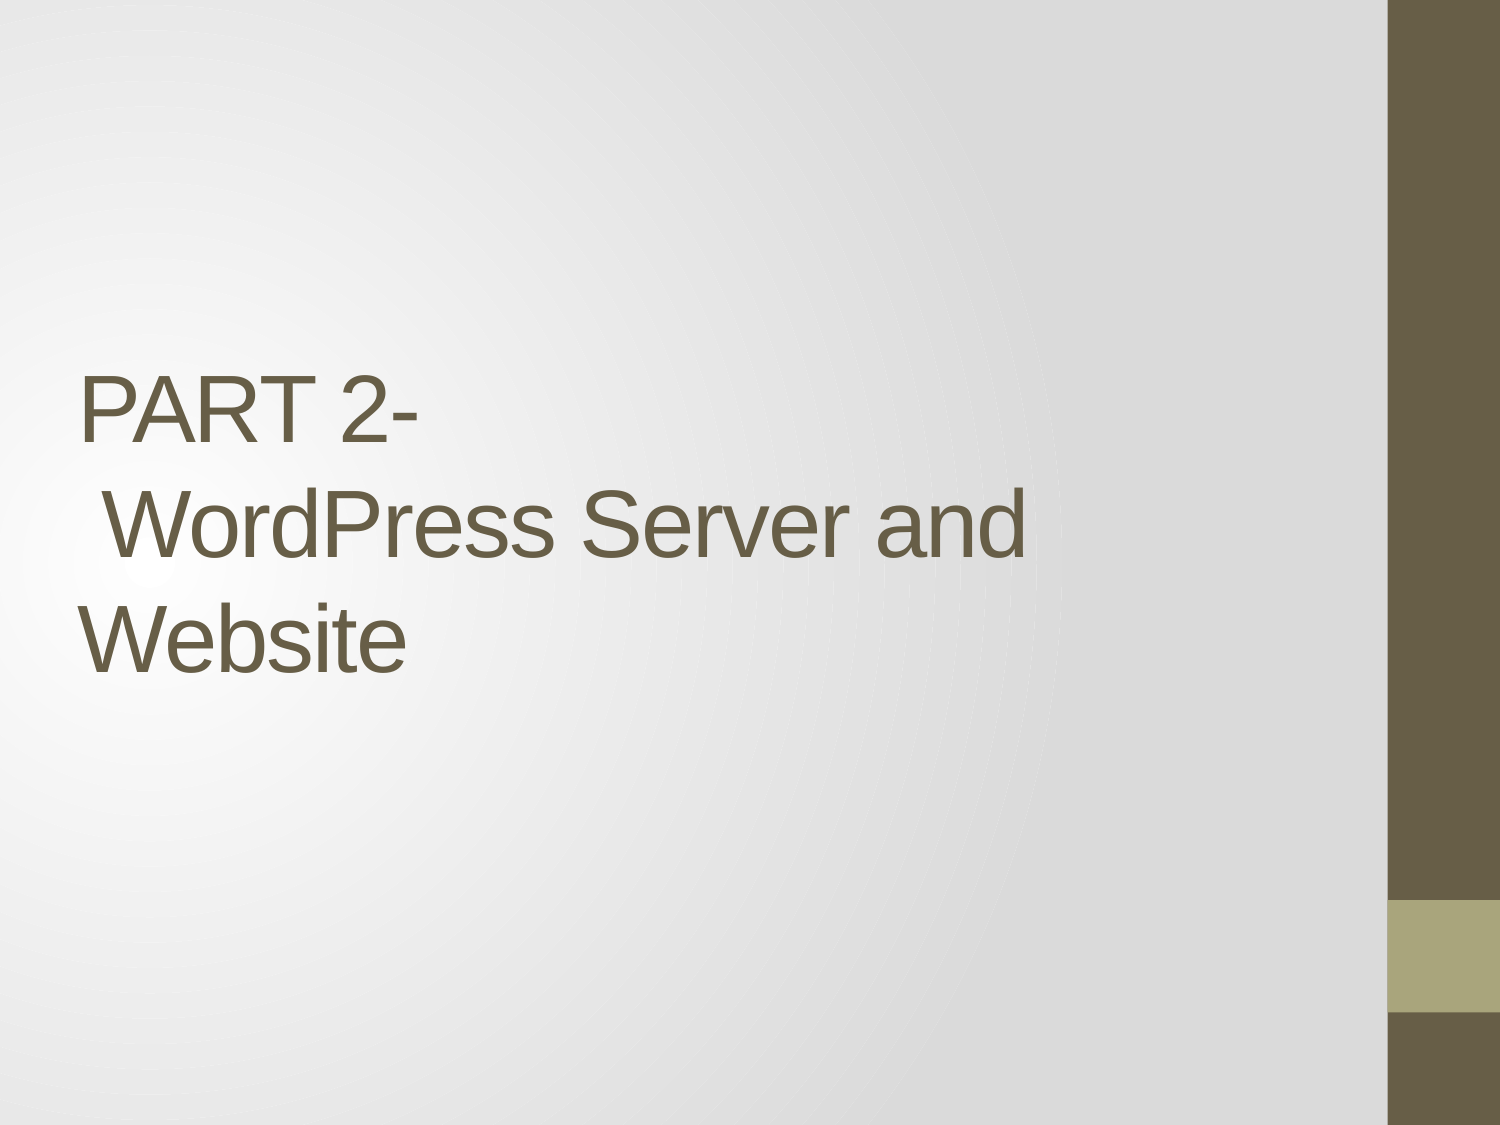

# PART 2- WordPress Server and Website